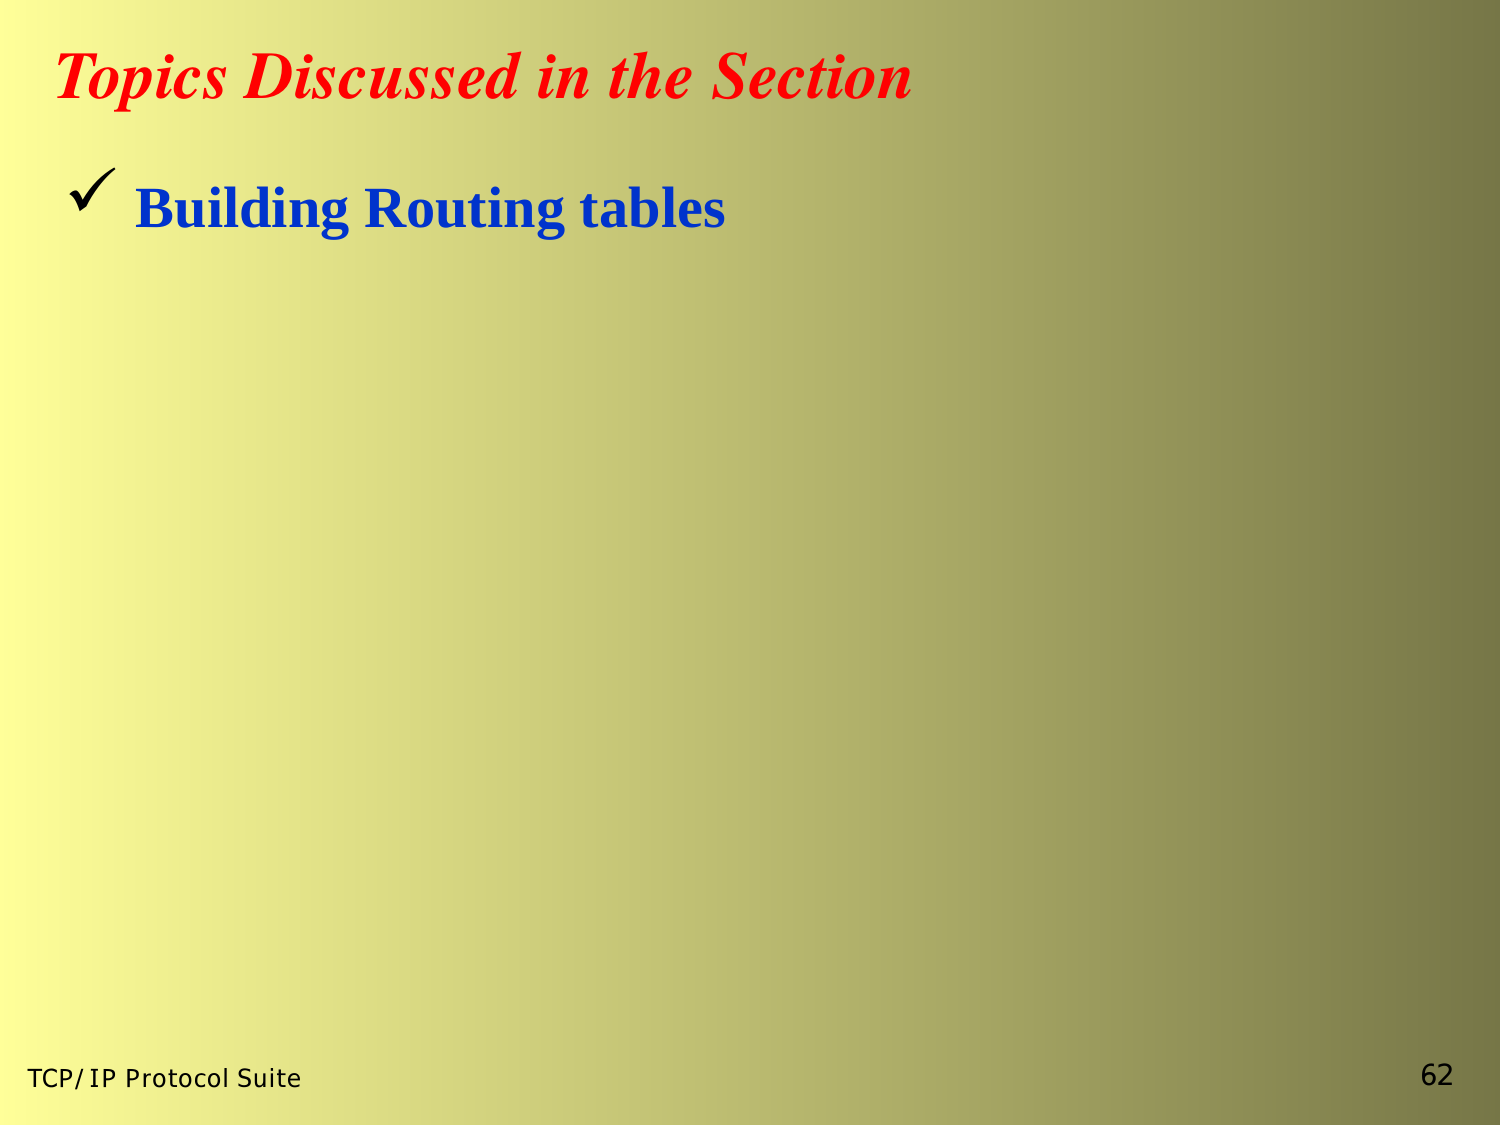

Topics Discussed in the Section
 Building Routing tables
62
TCP/IP Protocol Suite